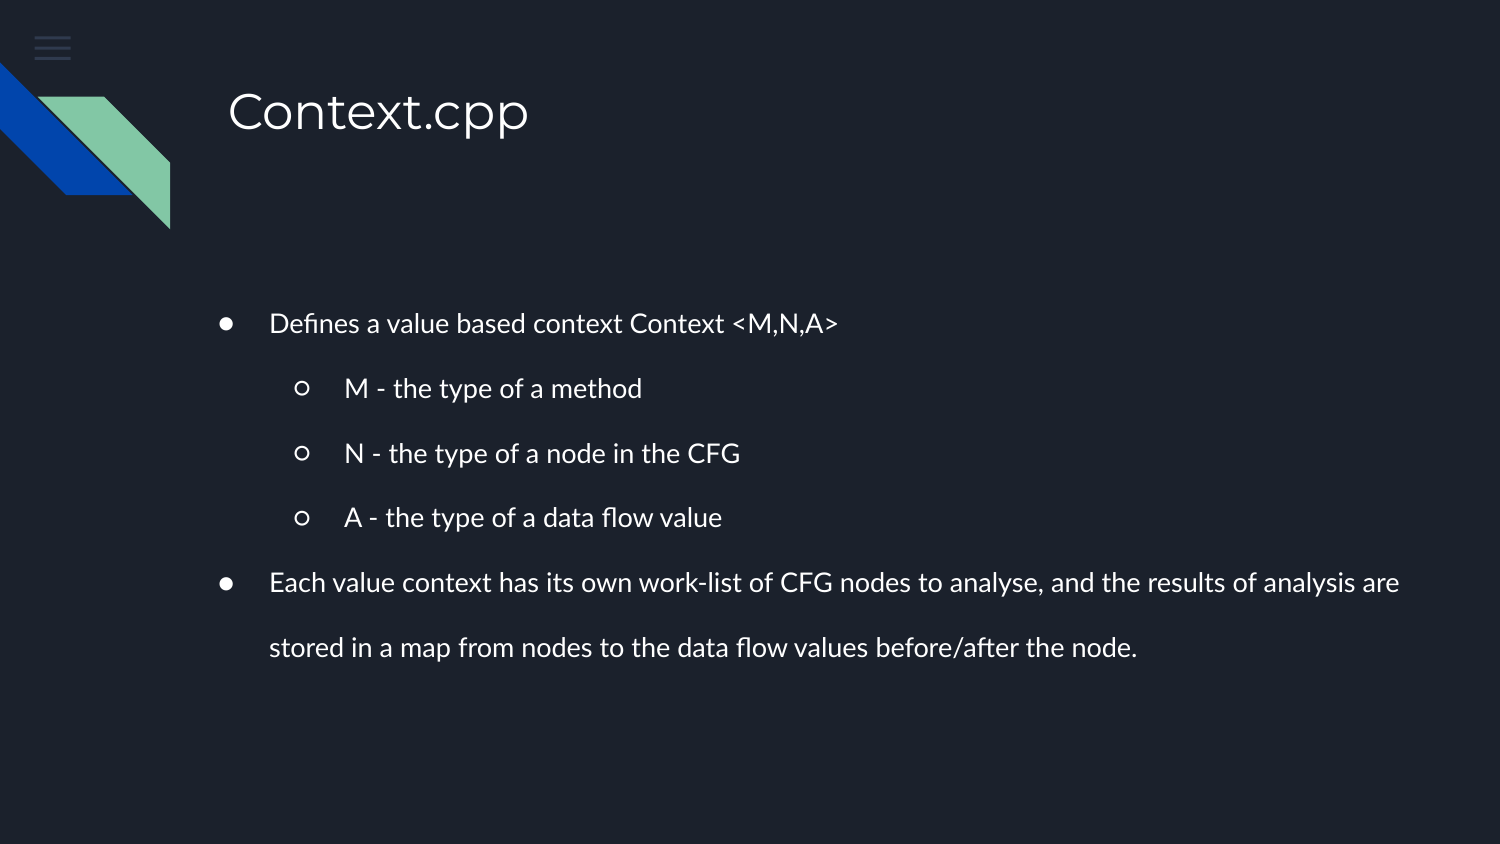

# Context.cpp
Defines a value based context Context <M,N,A>
M - the type of a method
N - the type of a node in the CFG
A - the type of a data flow value
Each value context has its own work-list of CFG nodes to analyse, and the results of analysis are stored in a map from nodes to the data flow values before/after the node.